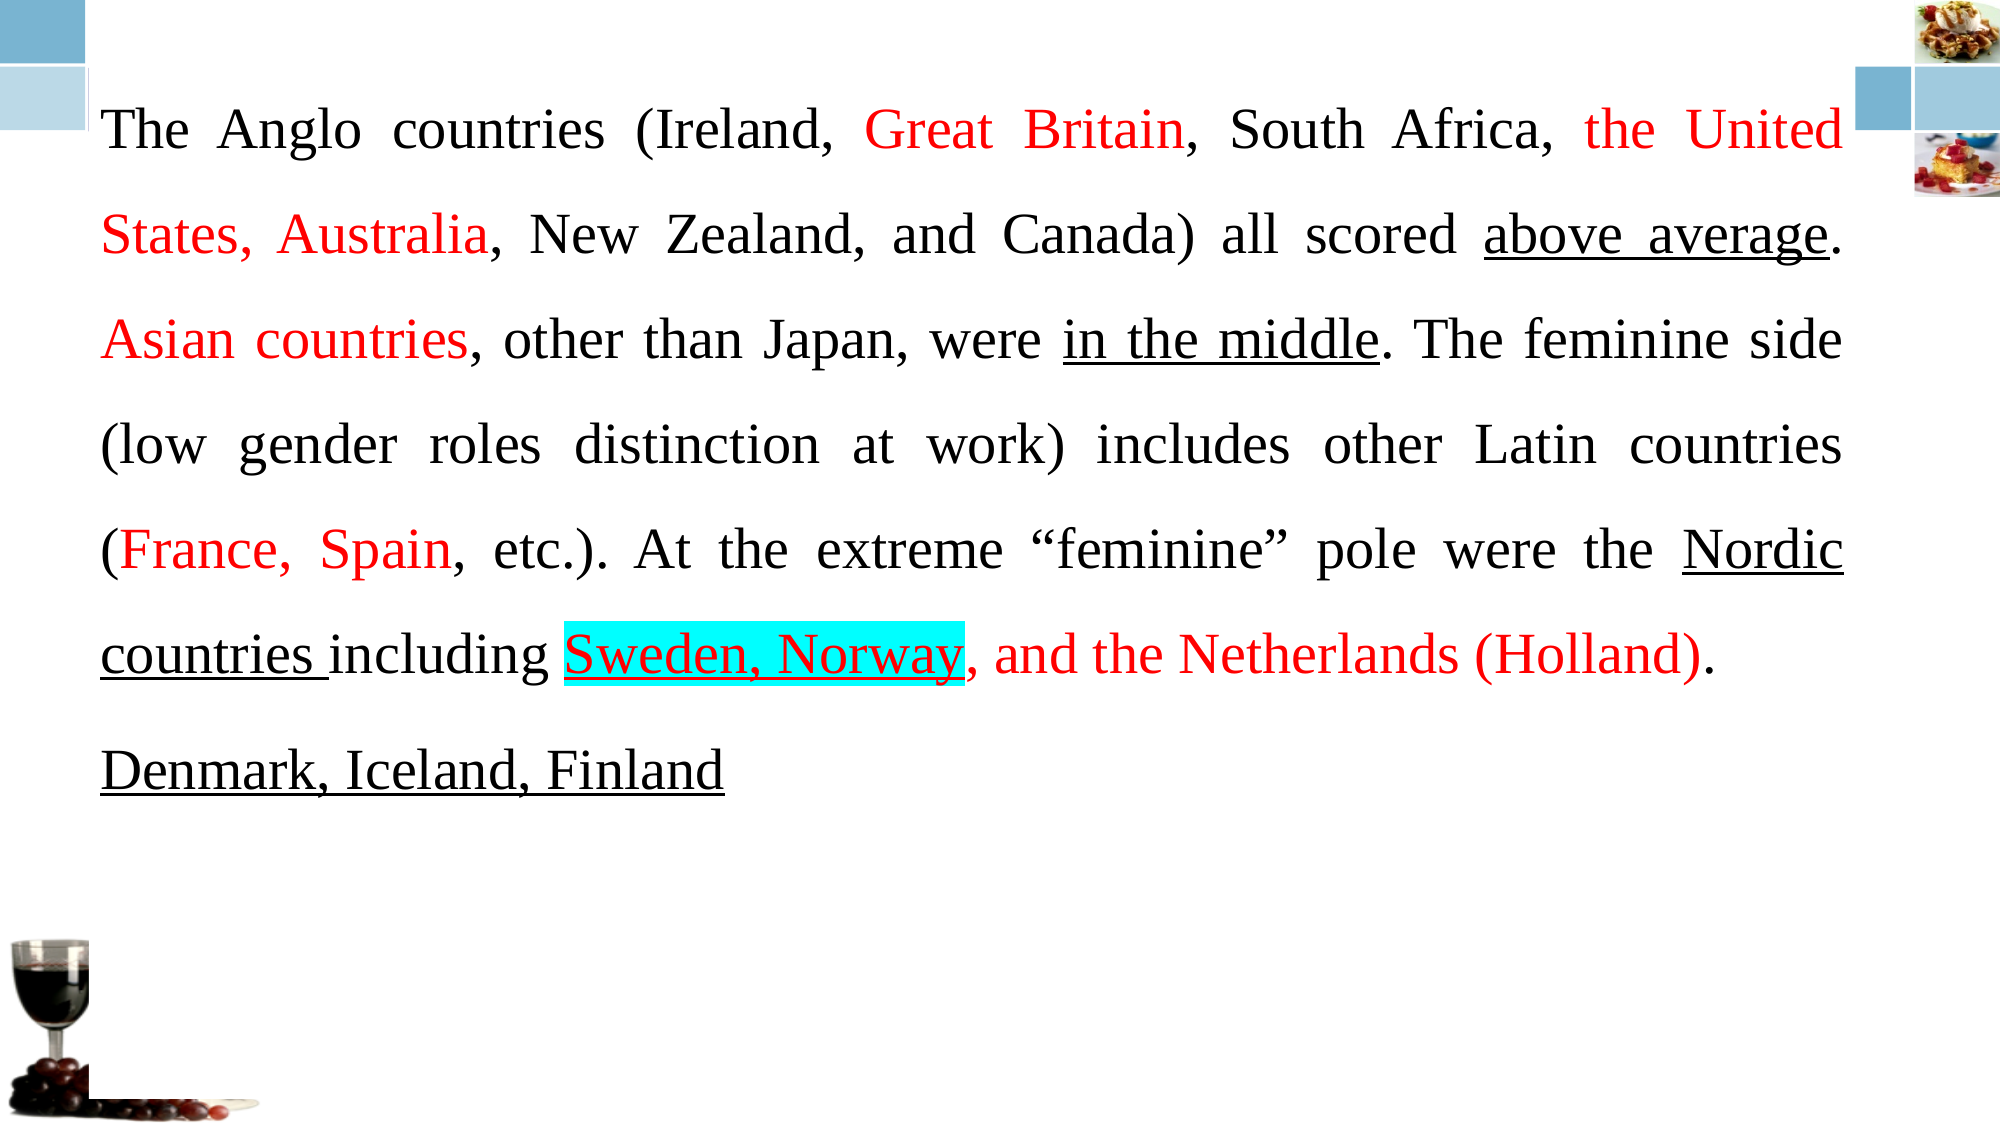

The Anglo countries (Ireland, Great Britain, South Africa, the United States, Australia, New Zealand, and Canada) all scored above average. Asian countries, other than Japan, were in the middle. The feminine side (low gender roles distinction at work) includes other Latin countries (France, Spain, etc.). At the extreme “feminine” pole were the Nordic countries including Sweden, Norway, and the Netherlands (Holland).
Denmark, Iceland, Finland